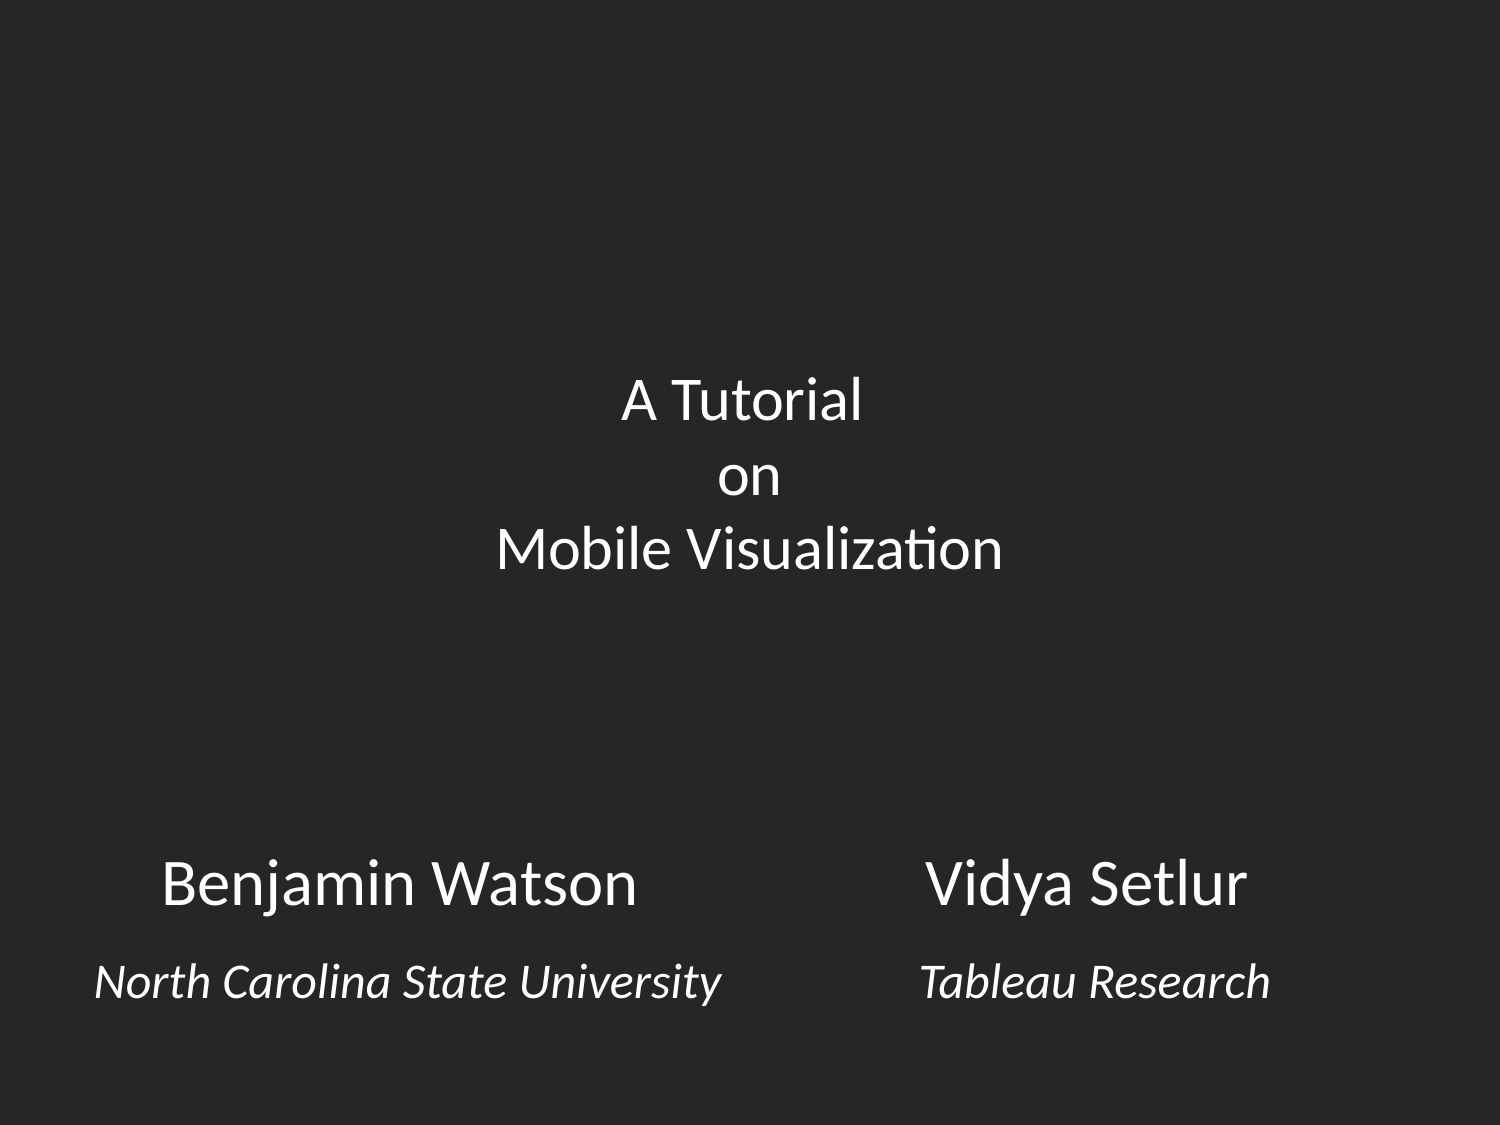

# A Tutorial on Mobile Visualization

Benjamin Watson
 North Carolina State University

Vidya Setlur
 Tableau Research